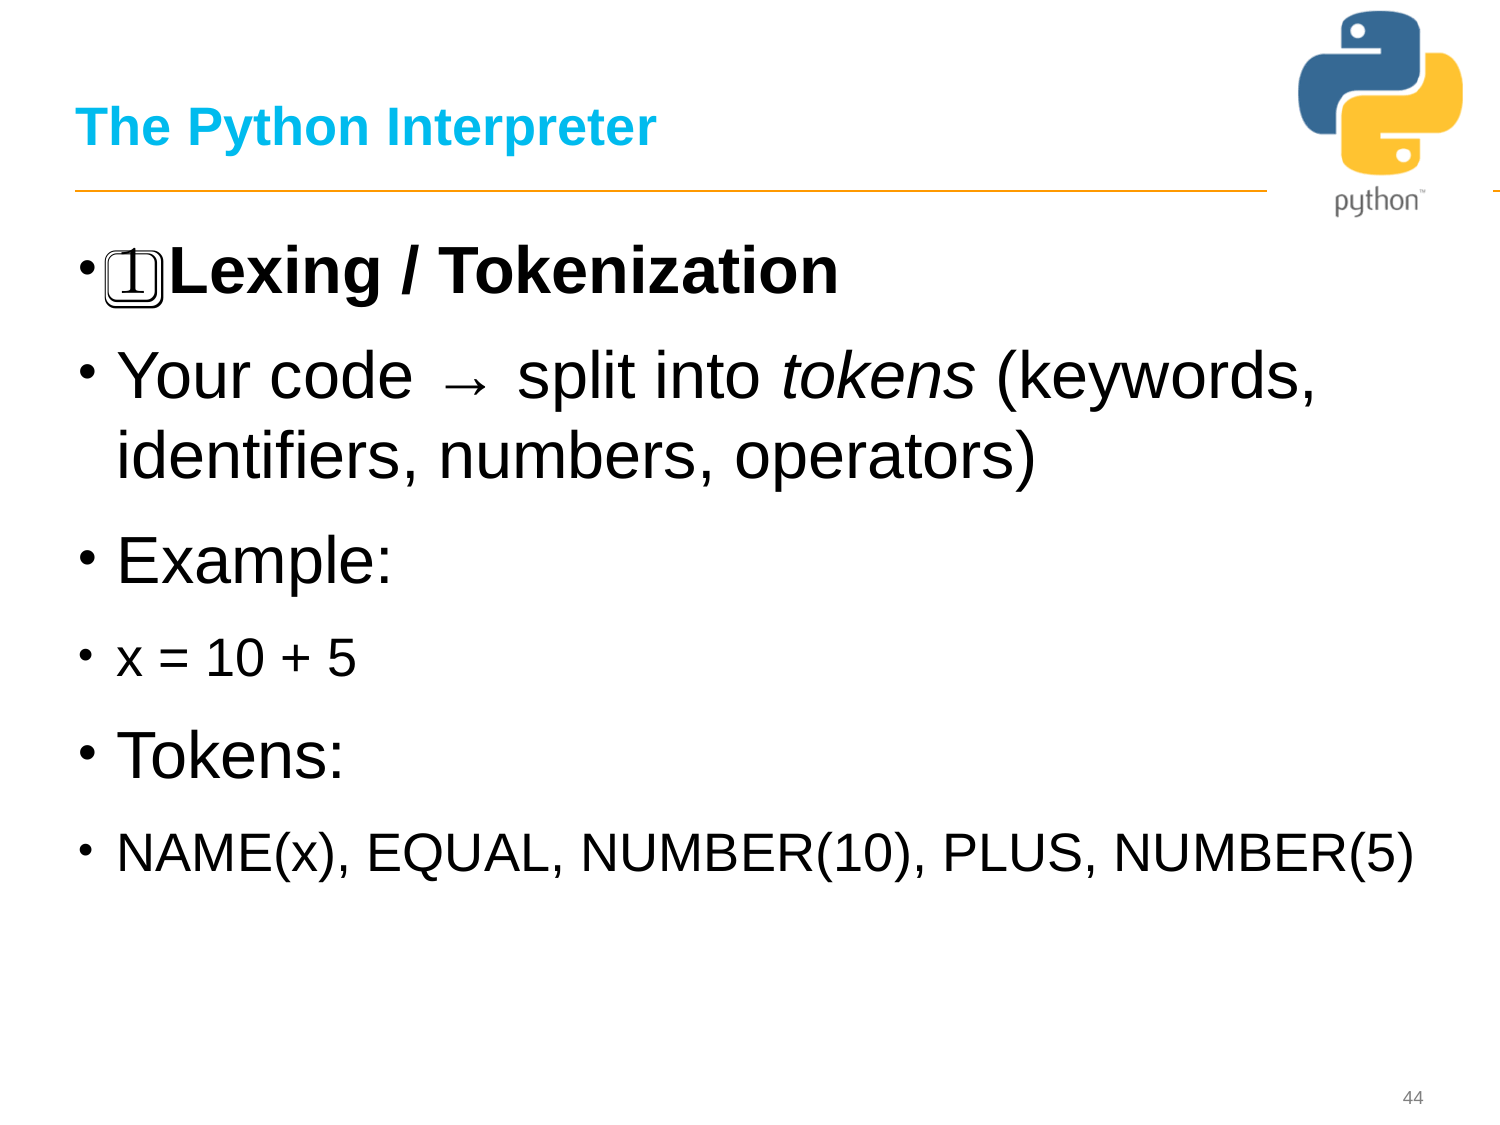

# The Python Interpreter
1️⃣ Lexing / Tokenization
Your code → split into tokens (keywords, identifiers, numbers, operators)
Example:
x = 10 + 5
Tokens:
NAME(x), EQUAL, NUMBER(10), PLUS, NUMBER(5)